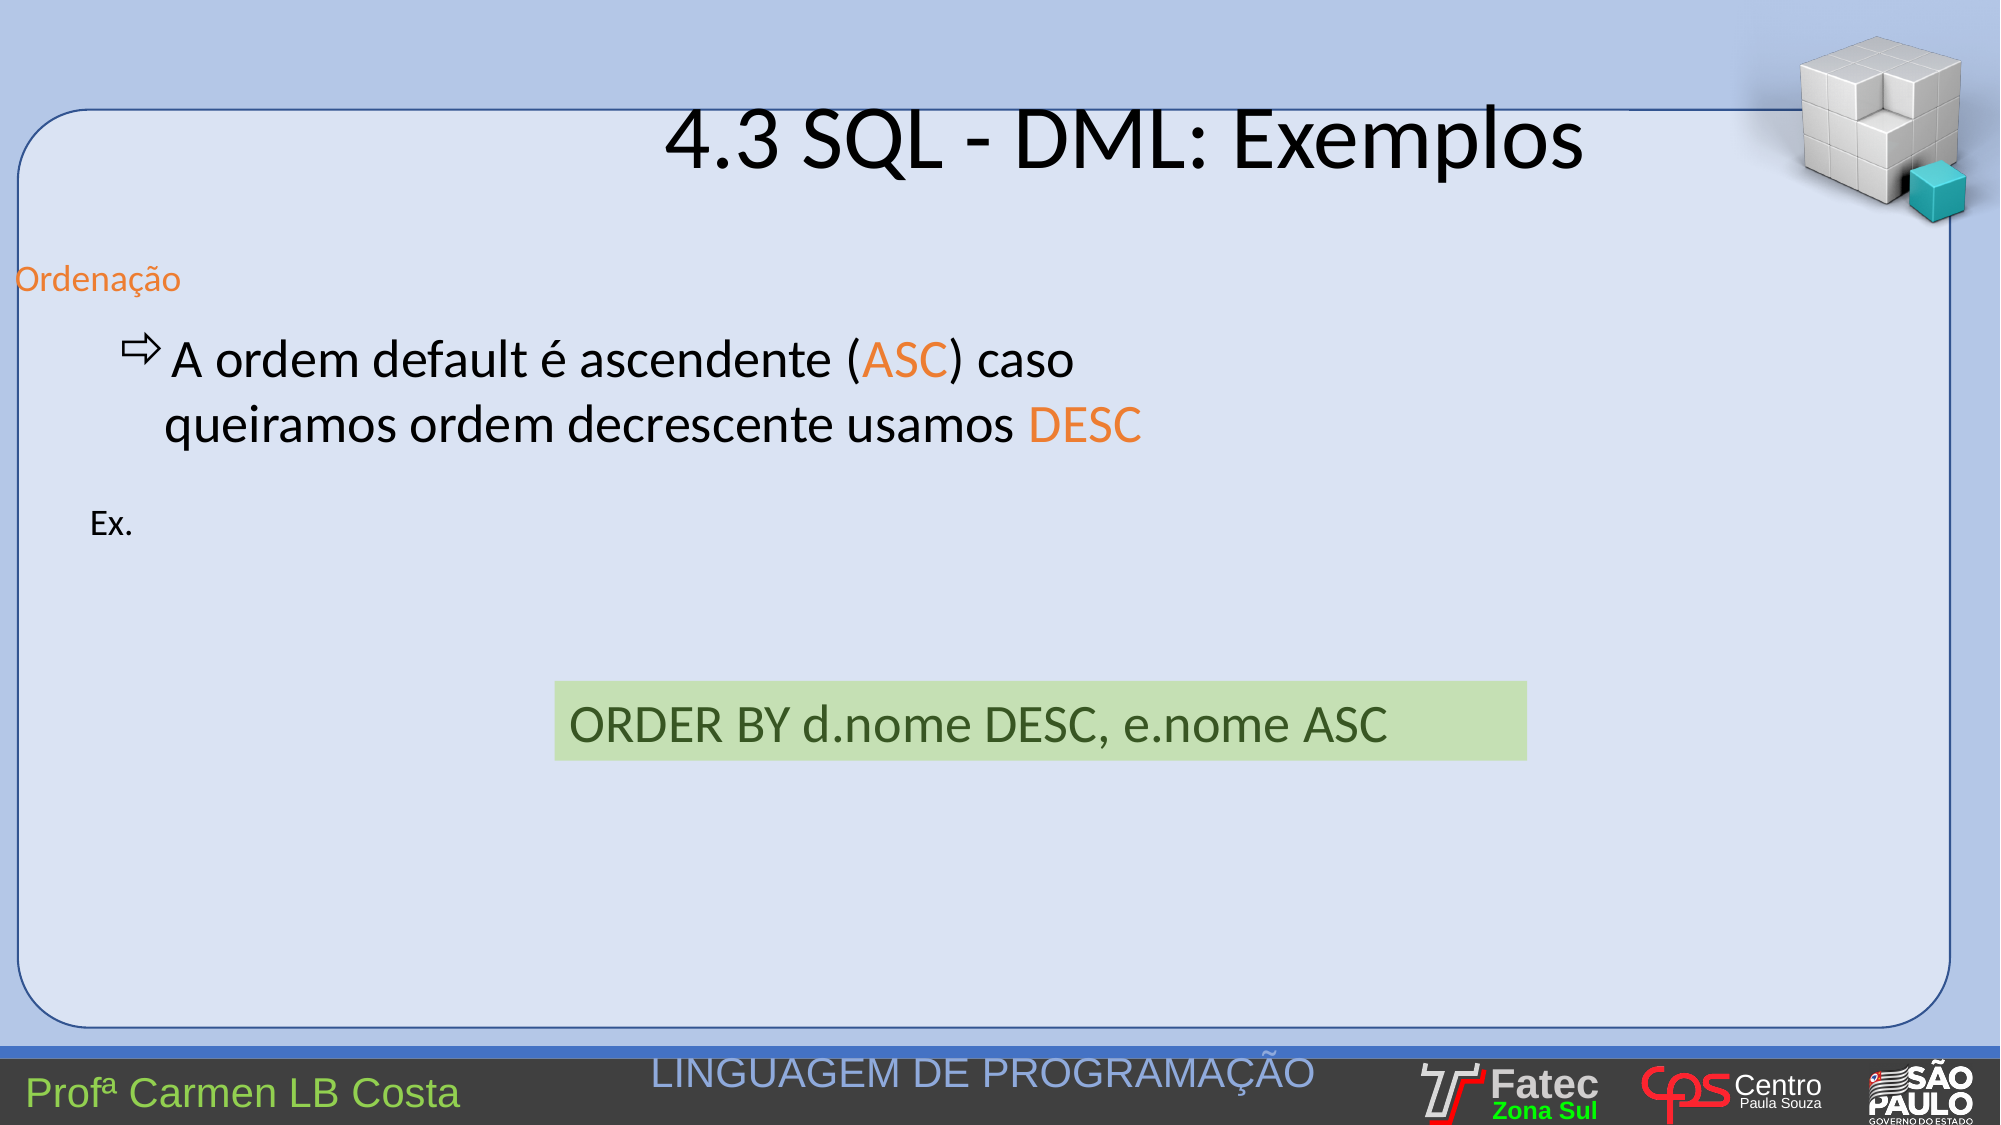

4.3 SQL - DML: Exemplos
Ordenação

A ordem default é ascendente (ASC) caso queiramos ordem decrescente usamos DESC

Ex.

ORDER BY d.nome DESC, e.nome ASC